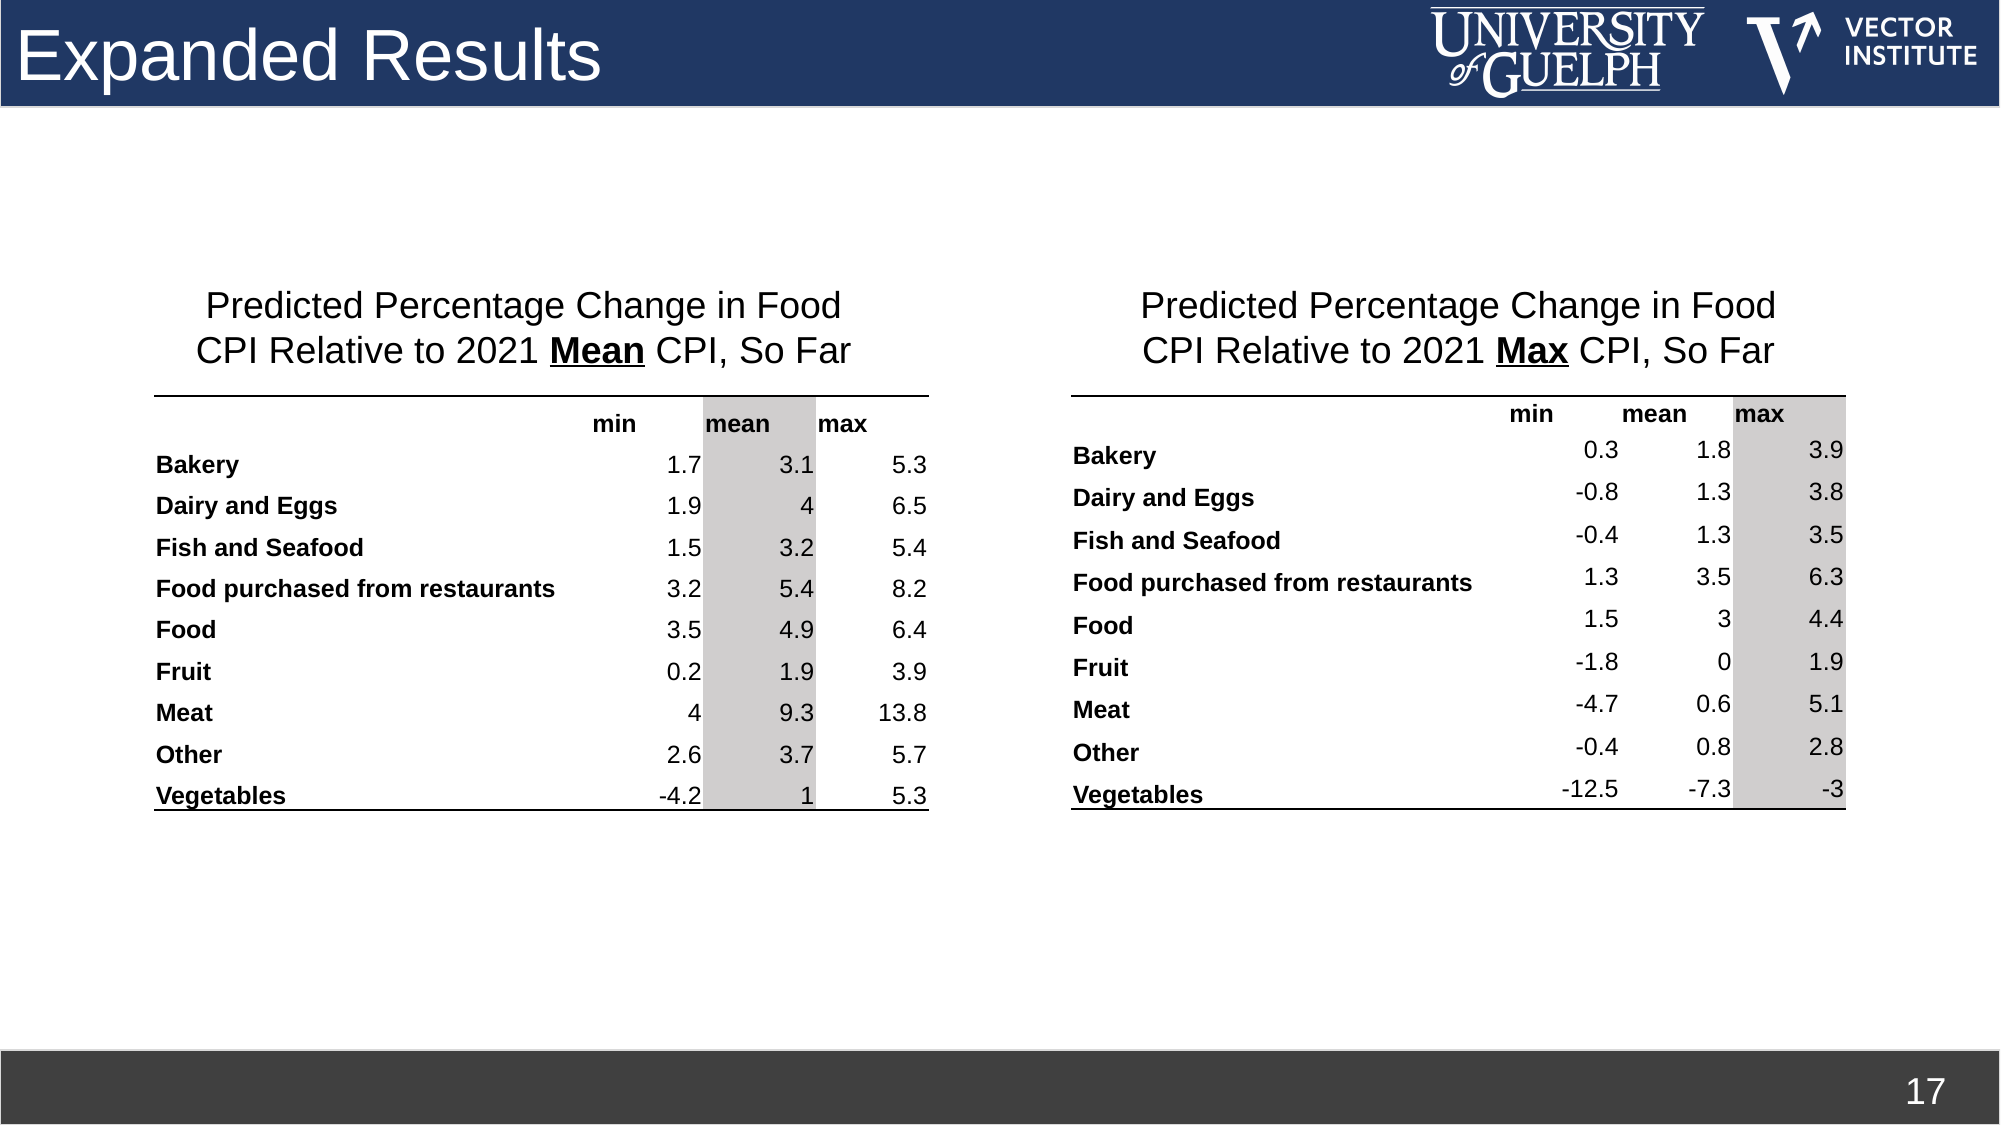

# Expanded Results

Predicted Percentage Change in Food CPI Relative to 2021 Max CPI, So Far
Predicted Percentage Change in Food CPI Relative to 2021 Mean CPI, So Far
|  | min | mean | max |
| --- | --- | --- | --- |
| Bakery | 1.7 | 3.1 | 5.3 |
| Dairy and Eggs | 1.9 | 4 | 6.5 |
| Fish and Seafood | 1.5 | 3.2 | 5.4 |
| Food purchased from restaurants | 3.2 | 5.4 | 8.2 |
| Food | 3.5 | 4.9 | 6.4 |
| Fruit | 0.2 | 1.9 | 3.9 |
| Meat | 4 | 9.3 | 13.8 |
| Other | 2.6 | 3.7 | 5.7 |
| Vegetables | -4.2 | 1 | 5.3 |
|  | min | mean | max |
| --- | --- | --- | --- |
| Bakery | 0.3 | 1.8 | 3.9 |
| Dairy and Eggs | -0.8 | 1.3 | 3.8 |
| Fish and Seafood | -0.4 | 1.3 | 3.5 |
| Food purchased from restaurants | 1.3 | 3.5 | 6.3 |
| Food | 1.5 | 3 | 4.4 |
| Fruit | -1.8 | 0 | 1.9 |
| Meat | -4.7 | 0.6 | 5.1 |
| Other | -0.4 | 0.8 | 2.8 |
| Vegetables | -12.5 | -7.3 | -3 |
17